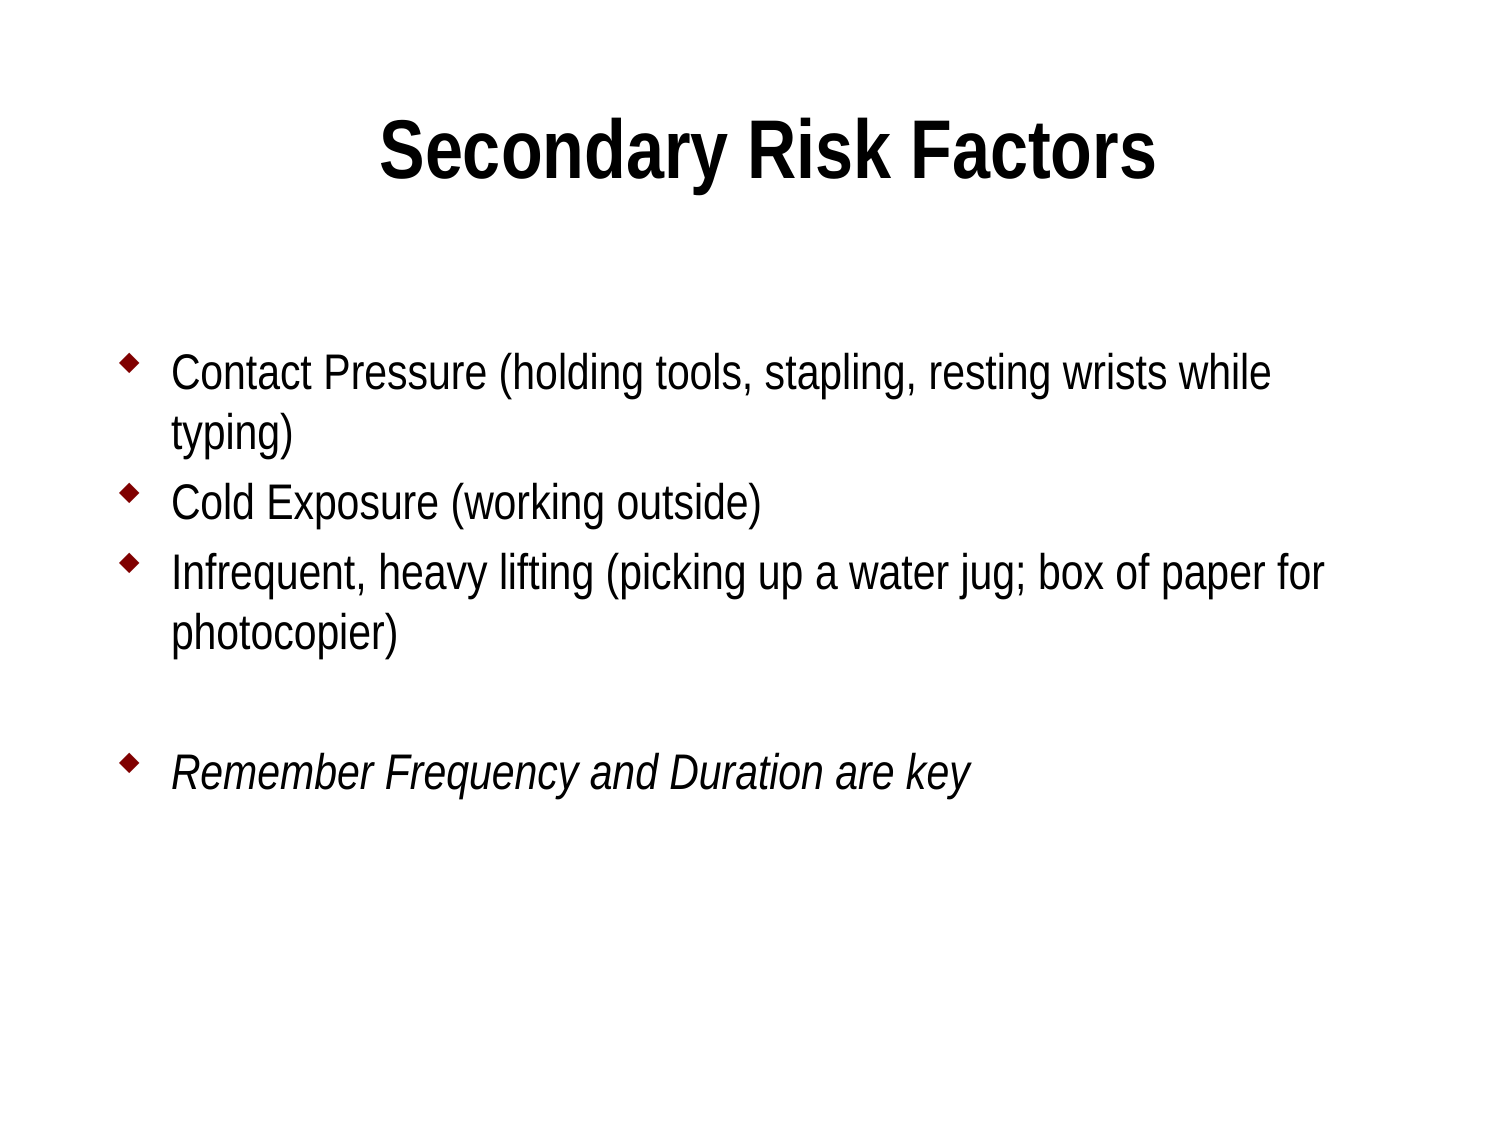

Secondary Risk Factors

Contact Pressure (holding tools, stapling, resting wrists while typing)
Cold Exposure (working outside)
Infrequent, heavy lifting (picking up a water jug; box of paper for photocopier)

Remember Frequency and Duration are key